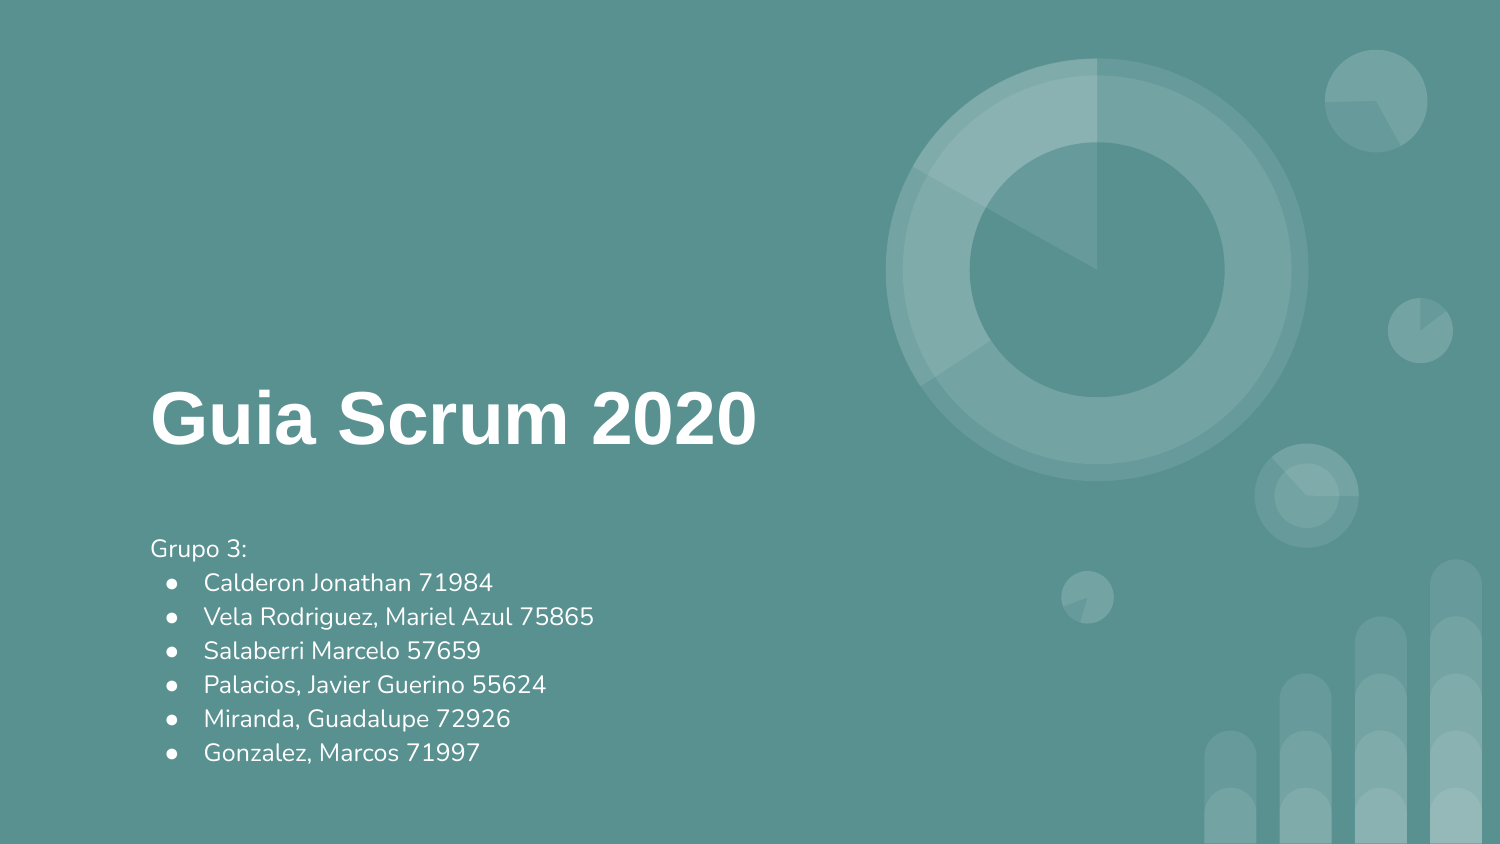

# Guia Scrum 2020
Grupo 3:
Calderon Jonathan 71984
Vela Rodriguez, Mariel Azul 75865
Salaberri Marcelo 57659
Palacios, Javier Guerino 55624
Miranda, Guadalupe 72926
Gonzalez, Marcos 71997